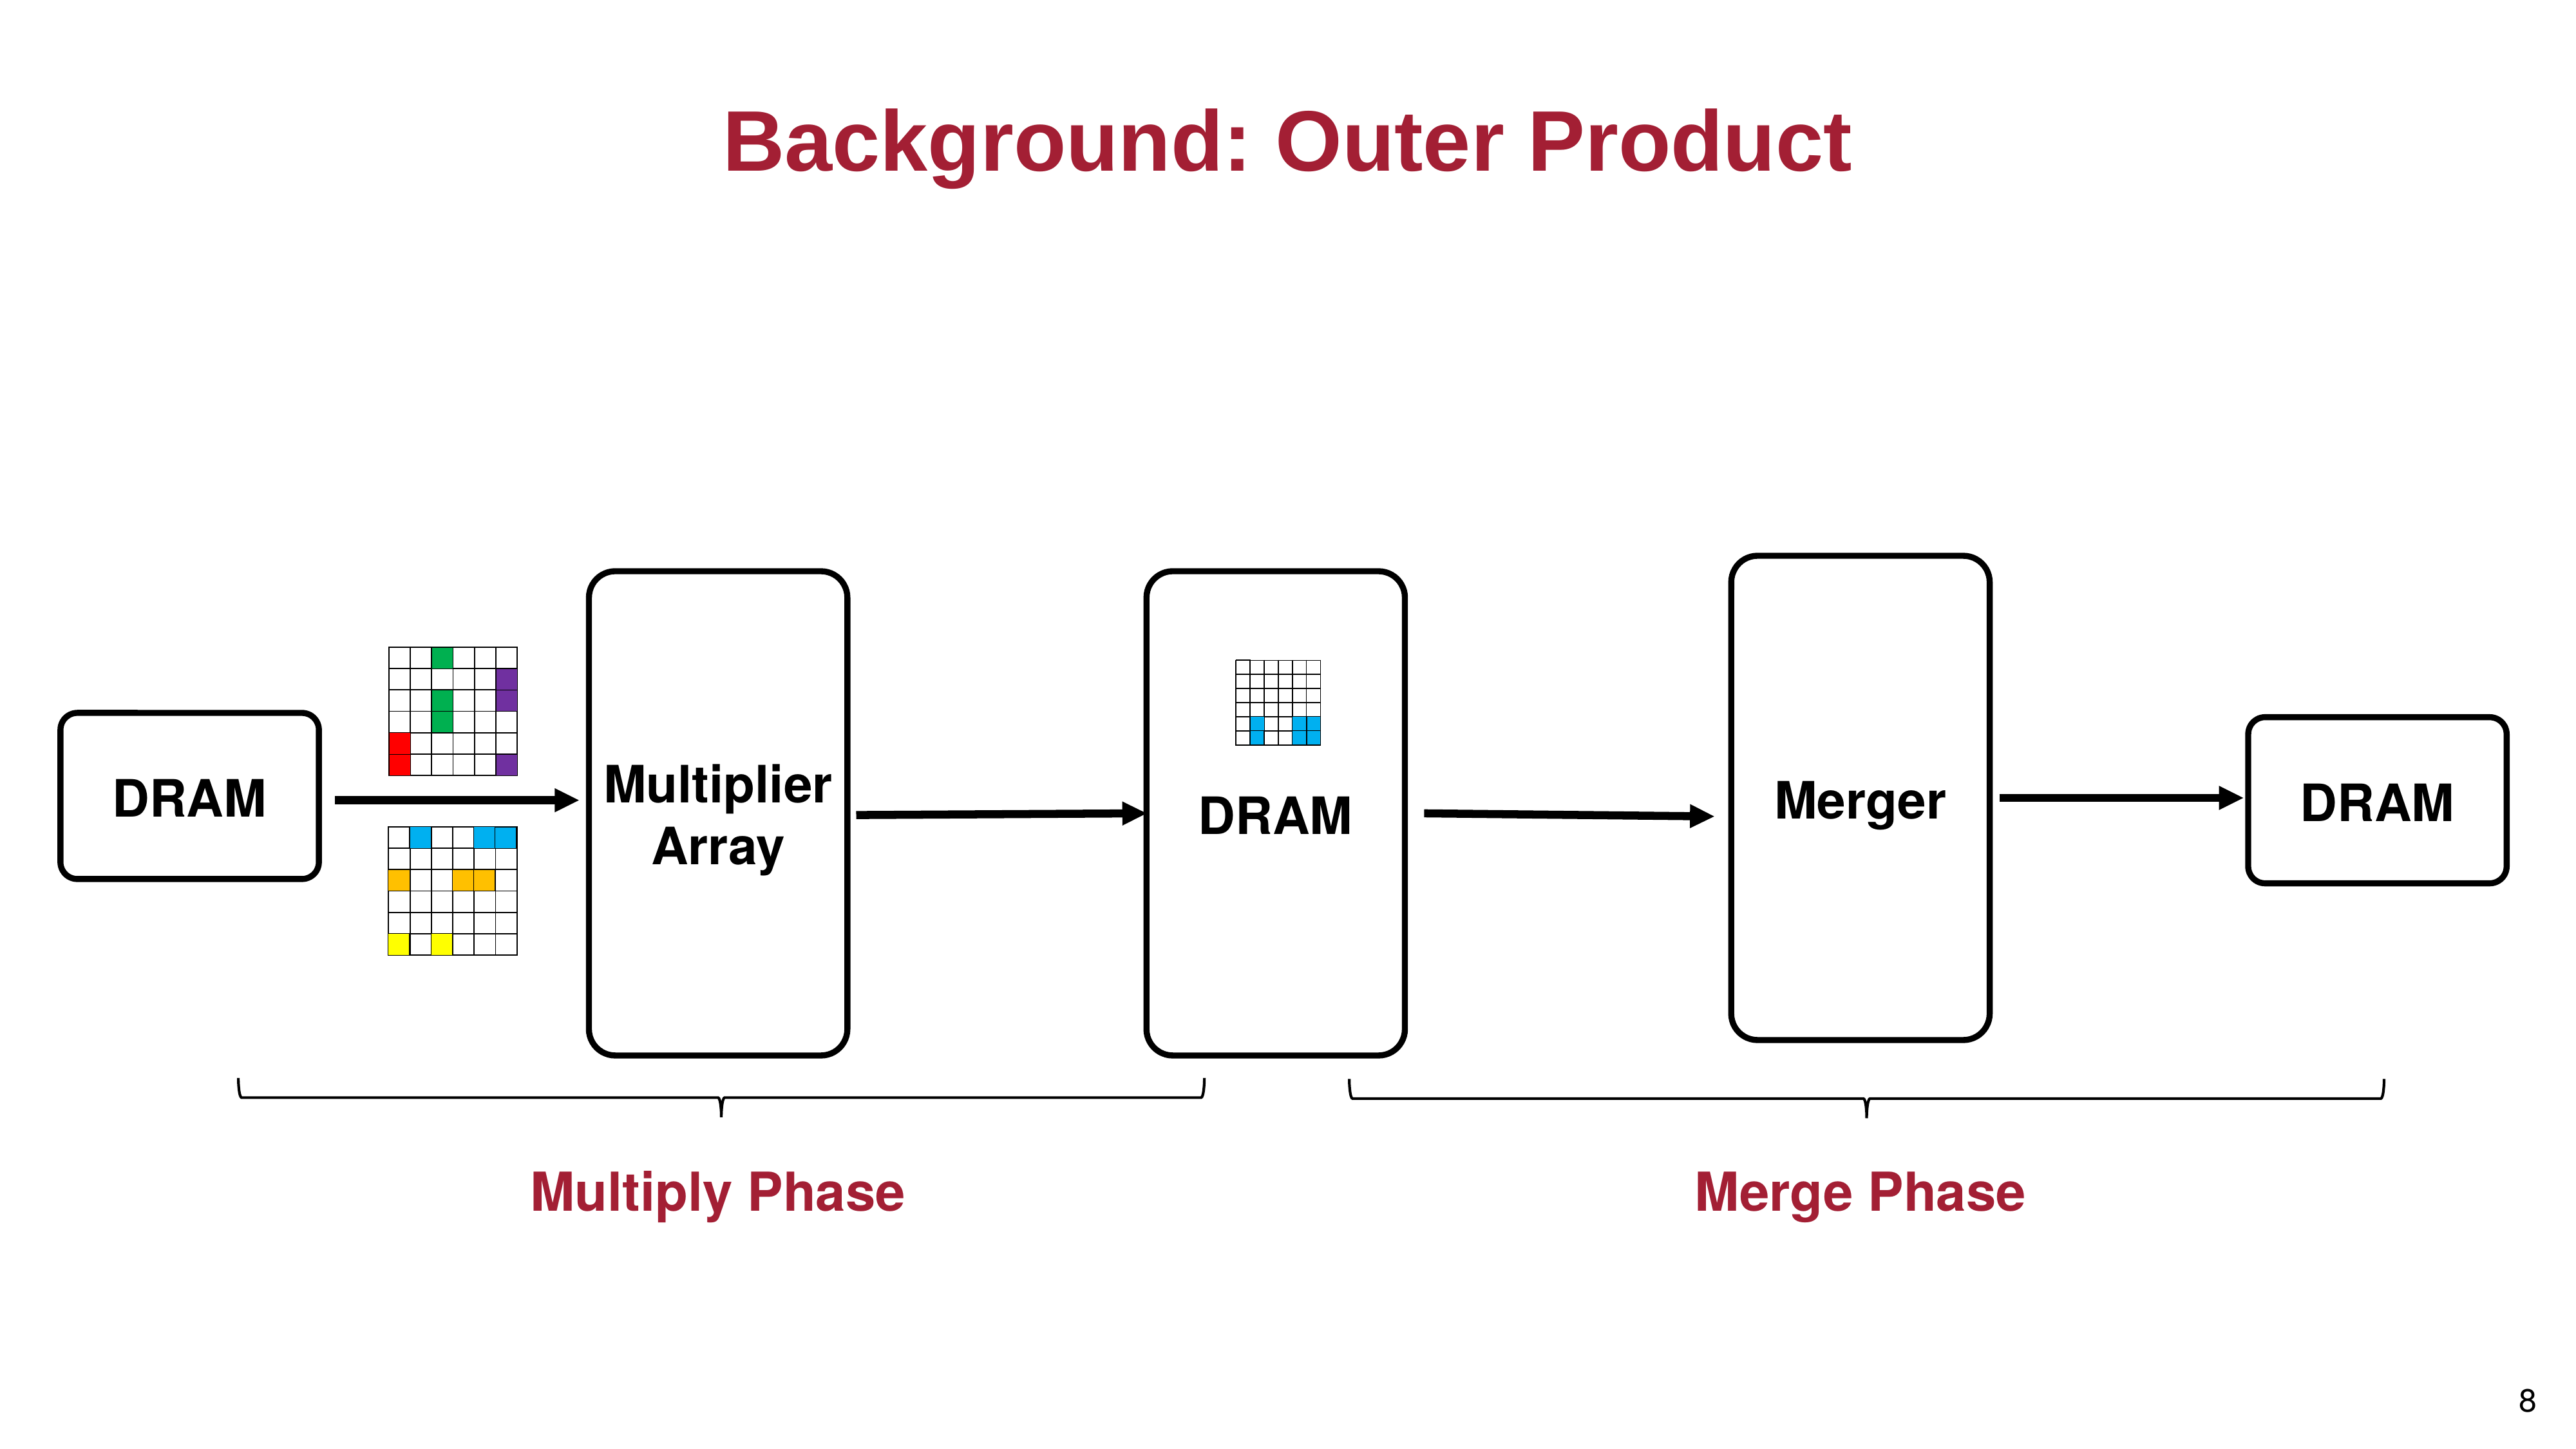

# Background: Outer Product
Merger
DRAM
Multiplier Array

|  |  |  |  |  |  |
| --- | --- | --- | --- | --- | --- |
|  |  |  |  |  |  |
|  |  |  |  |  |  |
|  |  |  |  |  |  |
|  |  |  |  |  |  |
|  |  |  |  |  |  |

|  |  |  |  |  |  |
| --- | --- | --- | --- | --- | --- |
|  |  |  |  |  |  |
|  |  |  |  |  |  |
|  |  |  |  |  |  |
|  |  |  |  |  |  |
|  |  |  |  |  |  |
DRAM
DRAM
|  |  |  |  |  |  |
| --- | --- | --- | --- | --- | --- |
|  |  |  |  |  |  |
|  |  |  |  |  |  |
|  |  |  |  |  |  |
|  |  |  |  |  |  |
|  |  |  |  |  |  |

Multiply Phase
Merge Phase
8